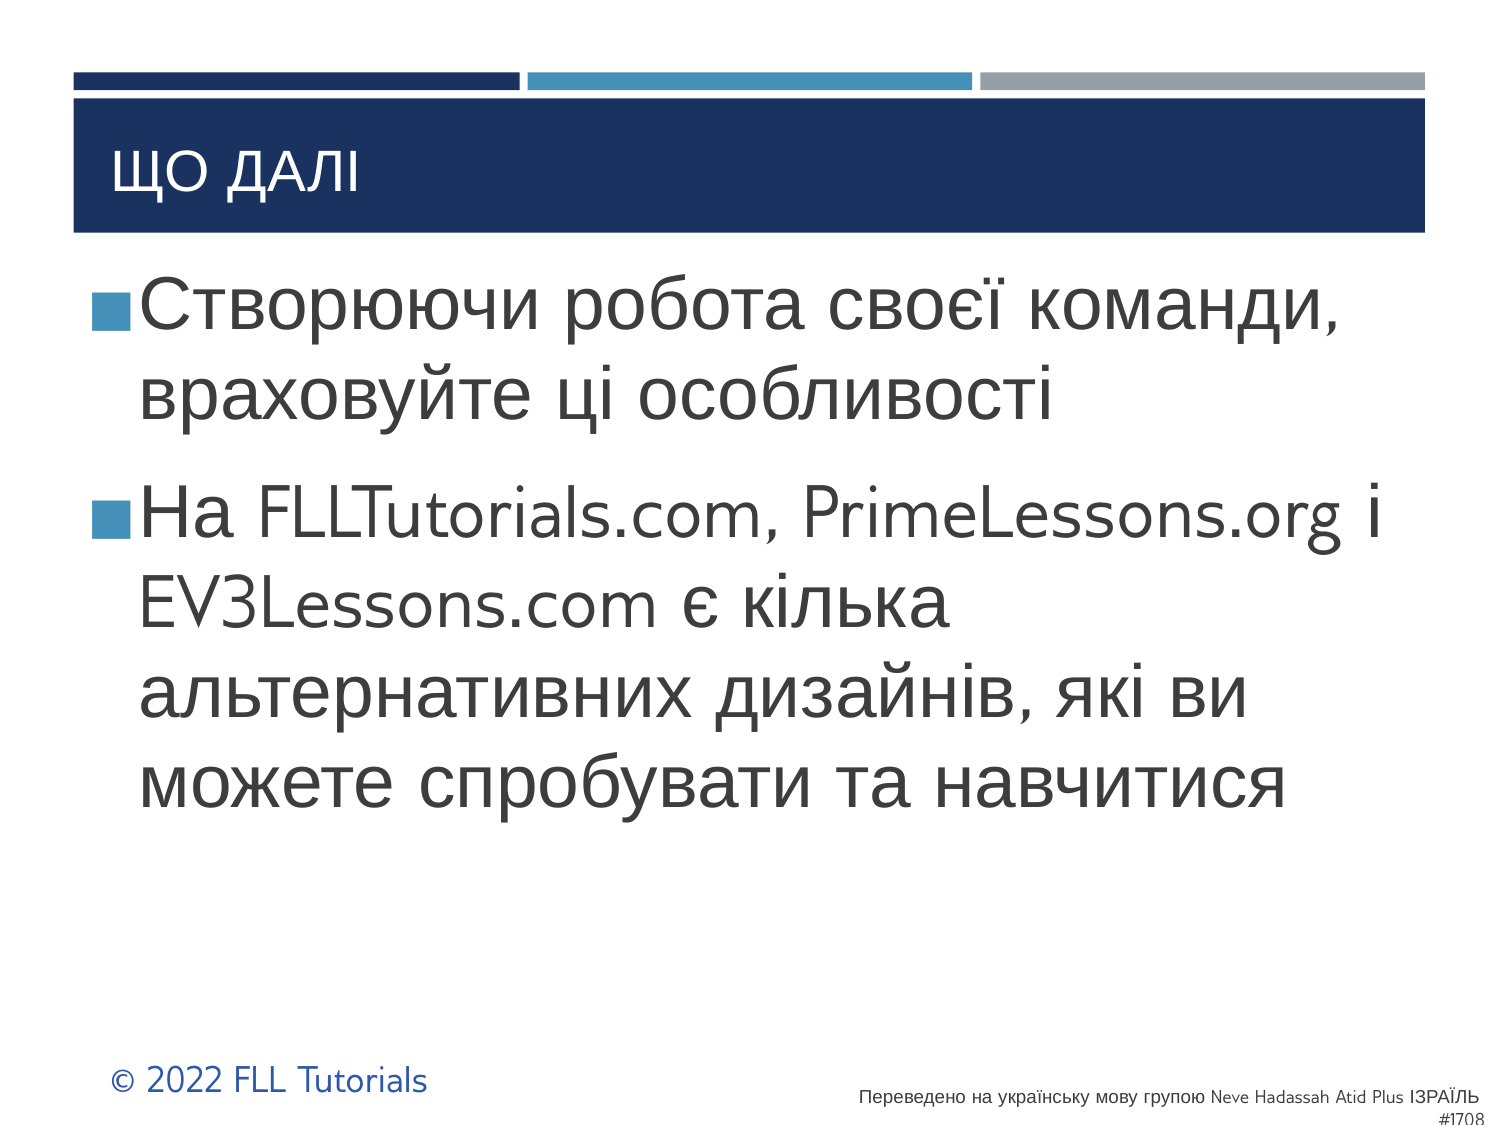

# ЩО ДАЛІ
Створюючи робота своєї команди, враховуйте ці особливості
На FLLTutorials.com, PrimeLessons.org і EV3Lessons.com є кілька альтернативних дизайнів, які ви можете спробувати та навчитися

© 2022 FLL Tutorials
Переведено на українську мову групою Neve Hadassah Atid Plus ІЗРАЇЛЬ  #1708